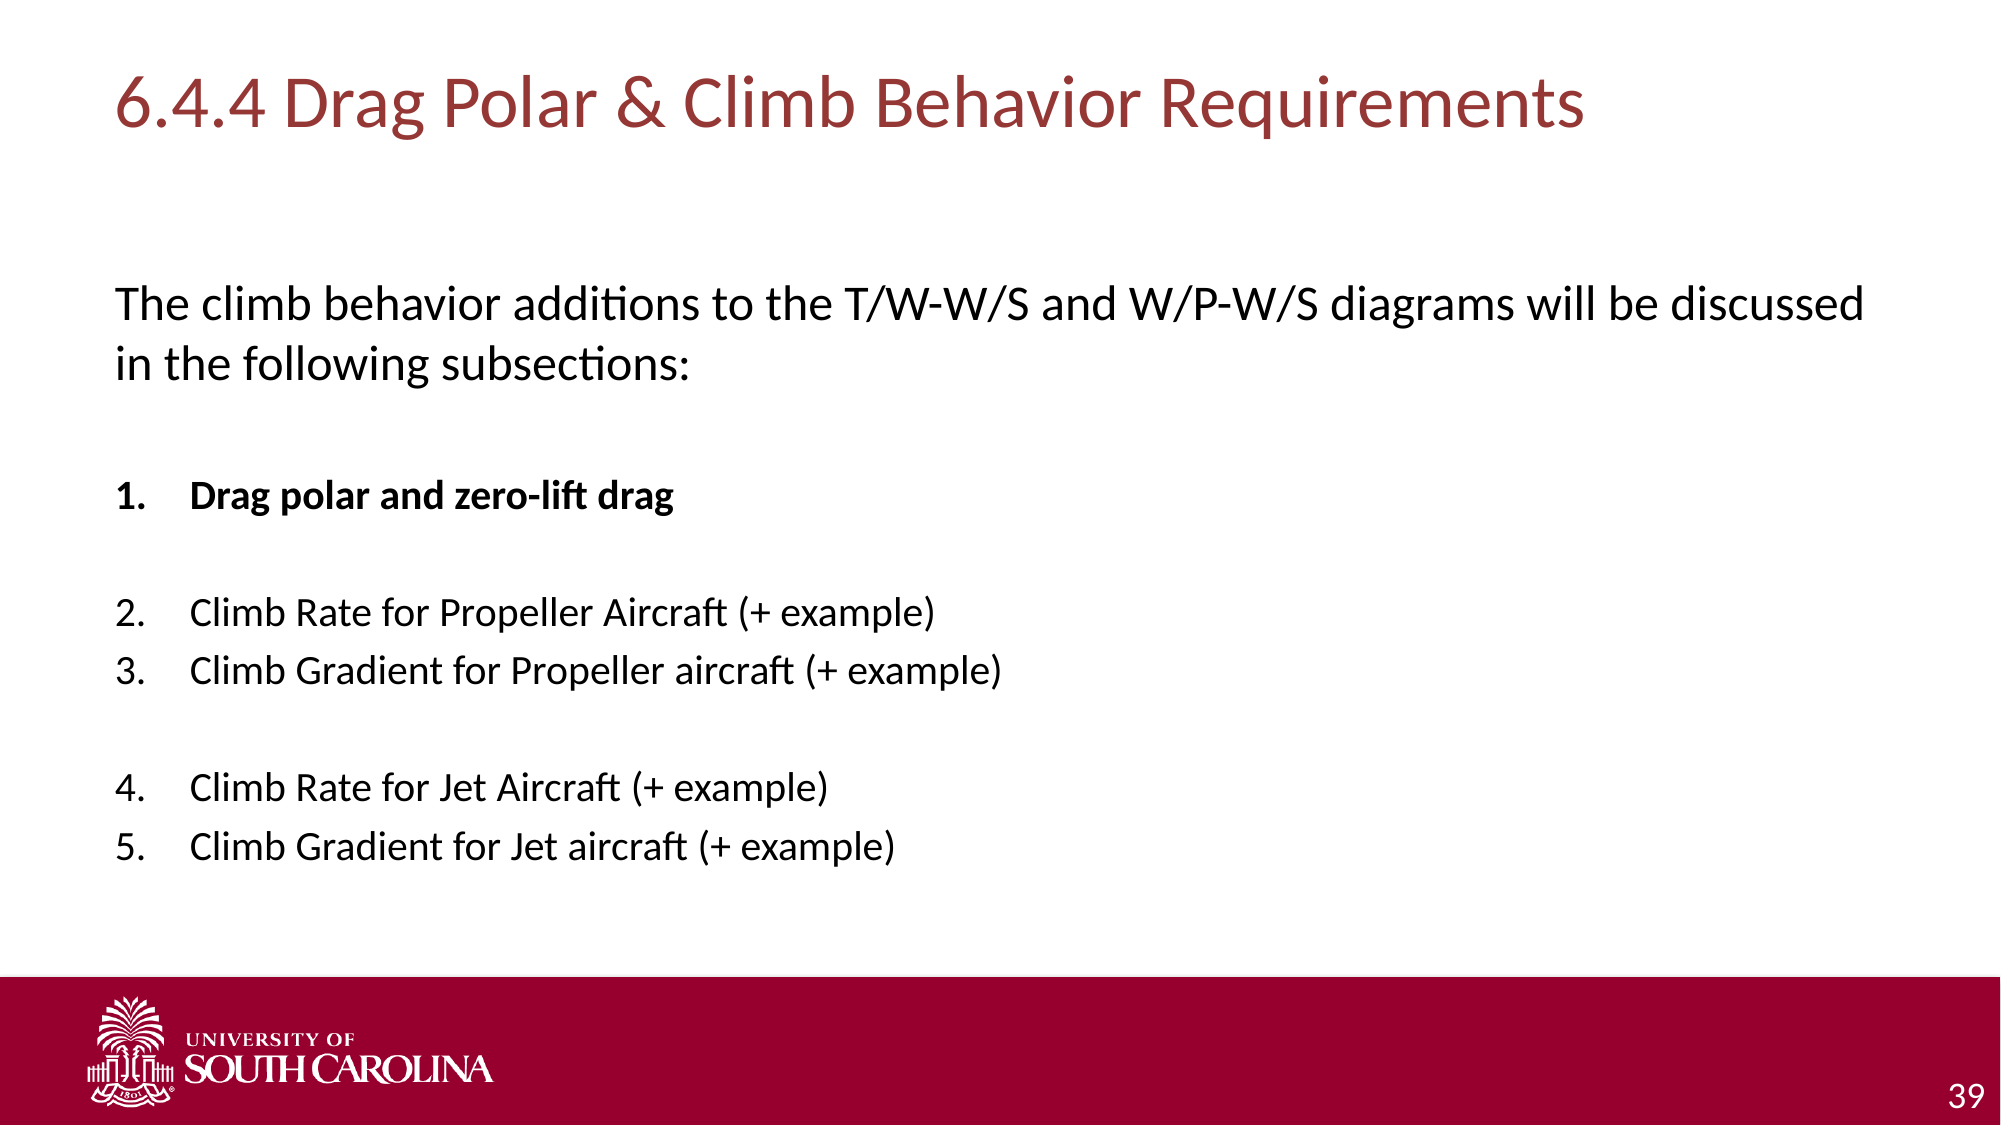

# 6.4.4 Drag Polar & Climb Behavior Requirements
The climb behavior additions to the T/W-W/S and W/P-W/S diagrams will be discussed in the following subsections:

Drag polar and zero-lift drag

Climb Rate for Propeller Aircraft (+ example)
Climb Gradient for Propeller aircraft (+ example)

Climb Rate for Jet Aircraft (+ example)
Climb Gradient for Jet aircraft (+ example)